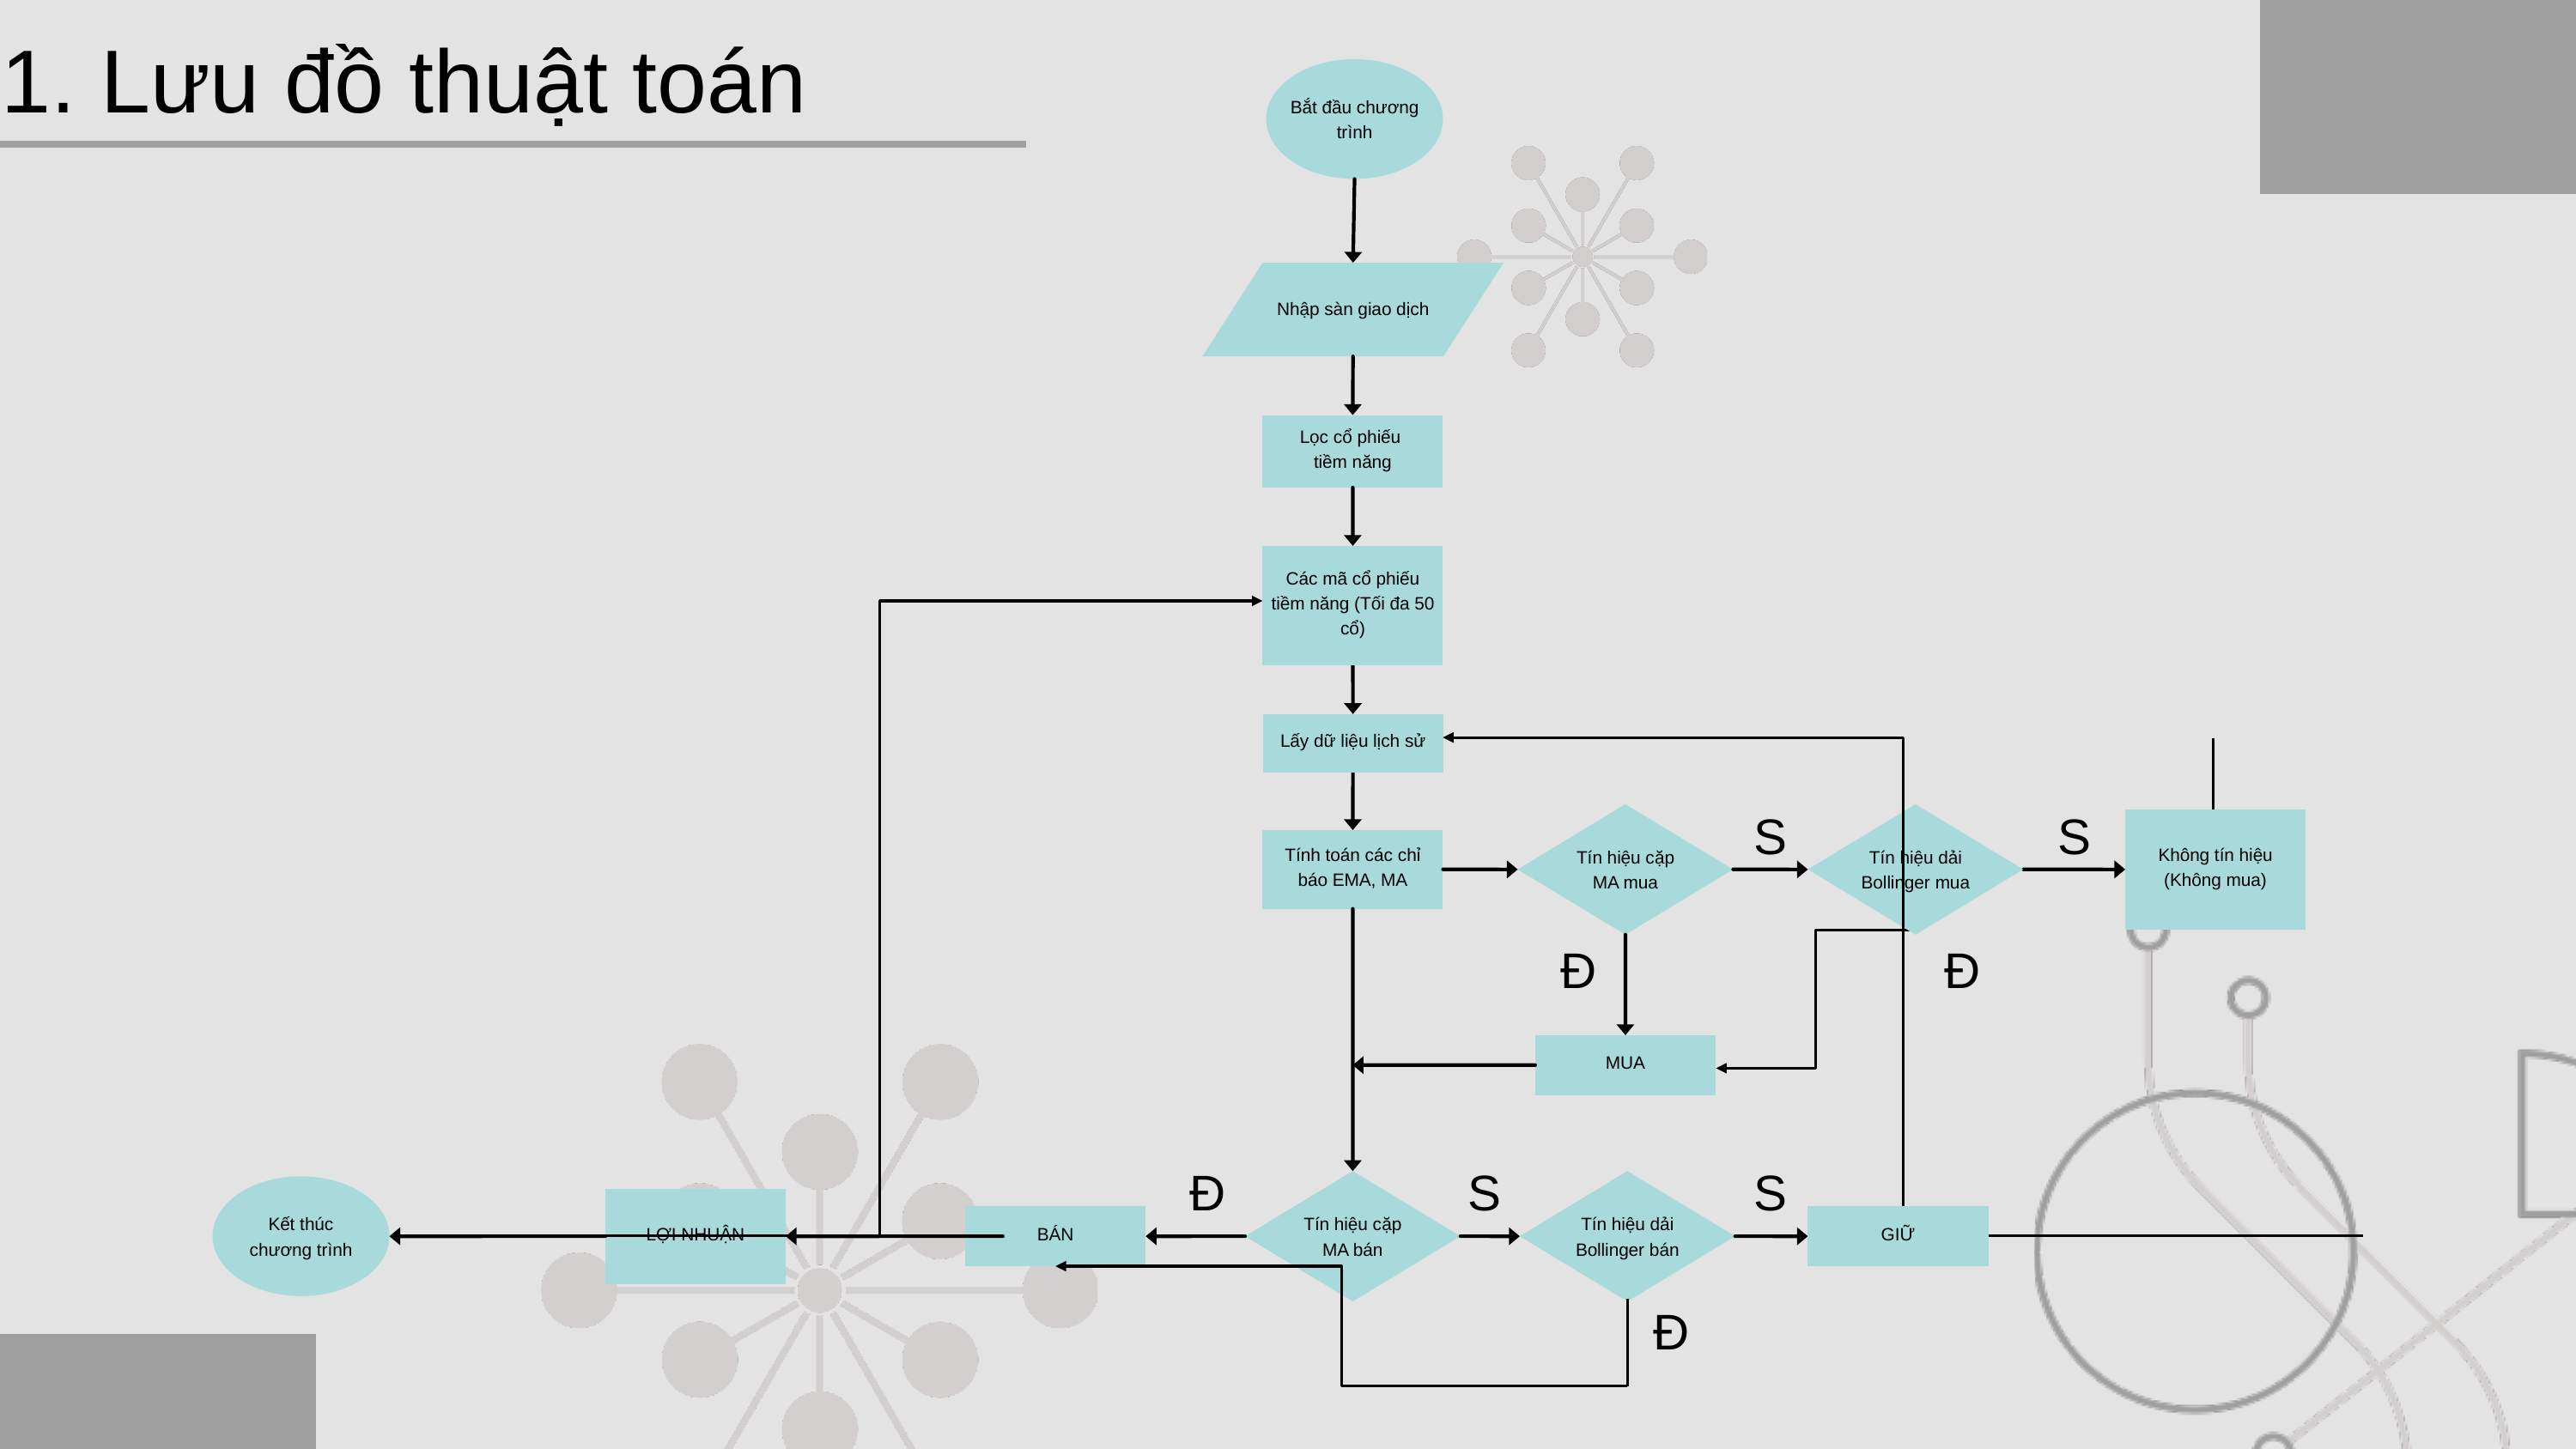

1. Lưu đồ thuật toán

Bắt đầu chương trình

Nhập sàn giao dịch

Lọc cổ phiếu
tiềm năng

Các mã cổ phiếu tiềm năng (Tối đa 50 cổ)

Lấy dữ liệu lịch sử

S
S

Tín hiệu cặp MA mua

Tín hiệu dải Bollinger mua

Không tín hiệu (Không mua)

Tính toán các chỉ báo EMA, MA

Đ
Đ

MUA

Đ
S
S

Tín hiệu cặp MA bán

Tín hiệu dải Bollinger bán

Kết thúc chương trình

LỢI NHUẬN

BÁN

GIỮ

Đ